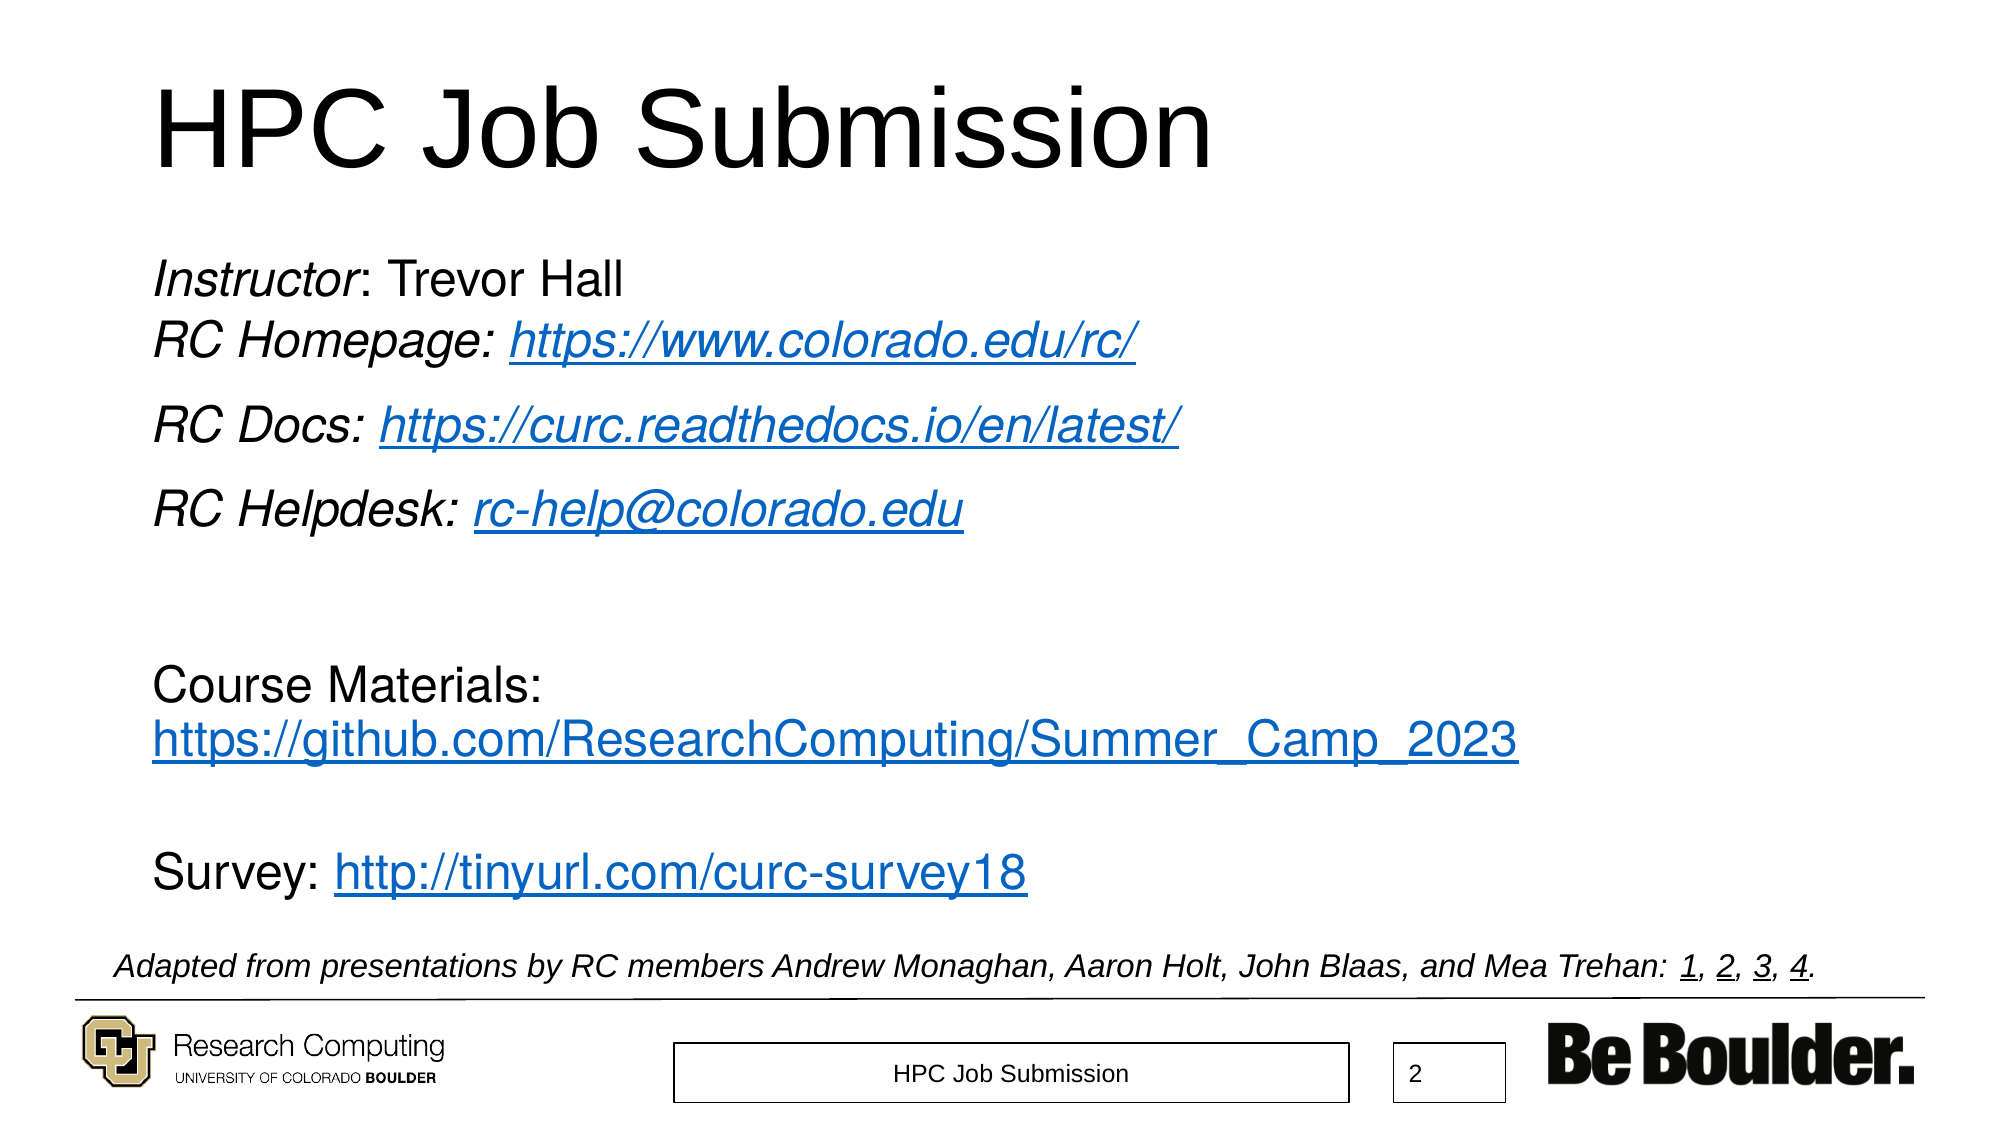

# HPC Job Submission
Instructor: Trevor Hall
RC Homepage: https://www.colorado.edu/rc/
RC Docs: https://curc.readthedocs.io/en/latest/
RC Helpdesk: rc-help@colorado.edu

Course Materials: https://github.com/ResearchComputing/Summer_Camp_2023

Survey: http://tinyurl.com/curc-survey18

Adapted from presentations by RC members Andrew Monaghan, Aaron Holt, John Blaas, and Mea Trehan: 1, 2, 3, 4.
HPC Job Submission
2